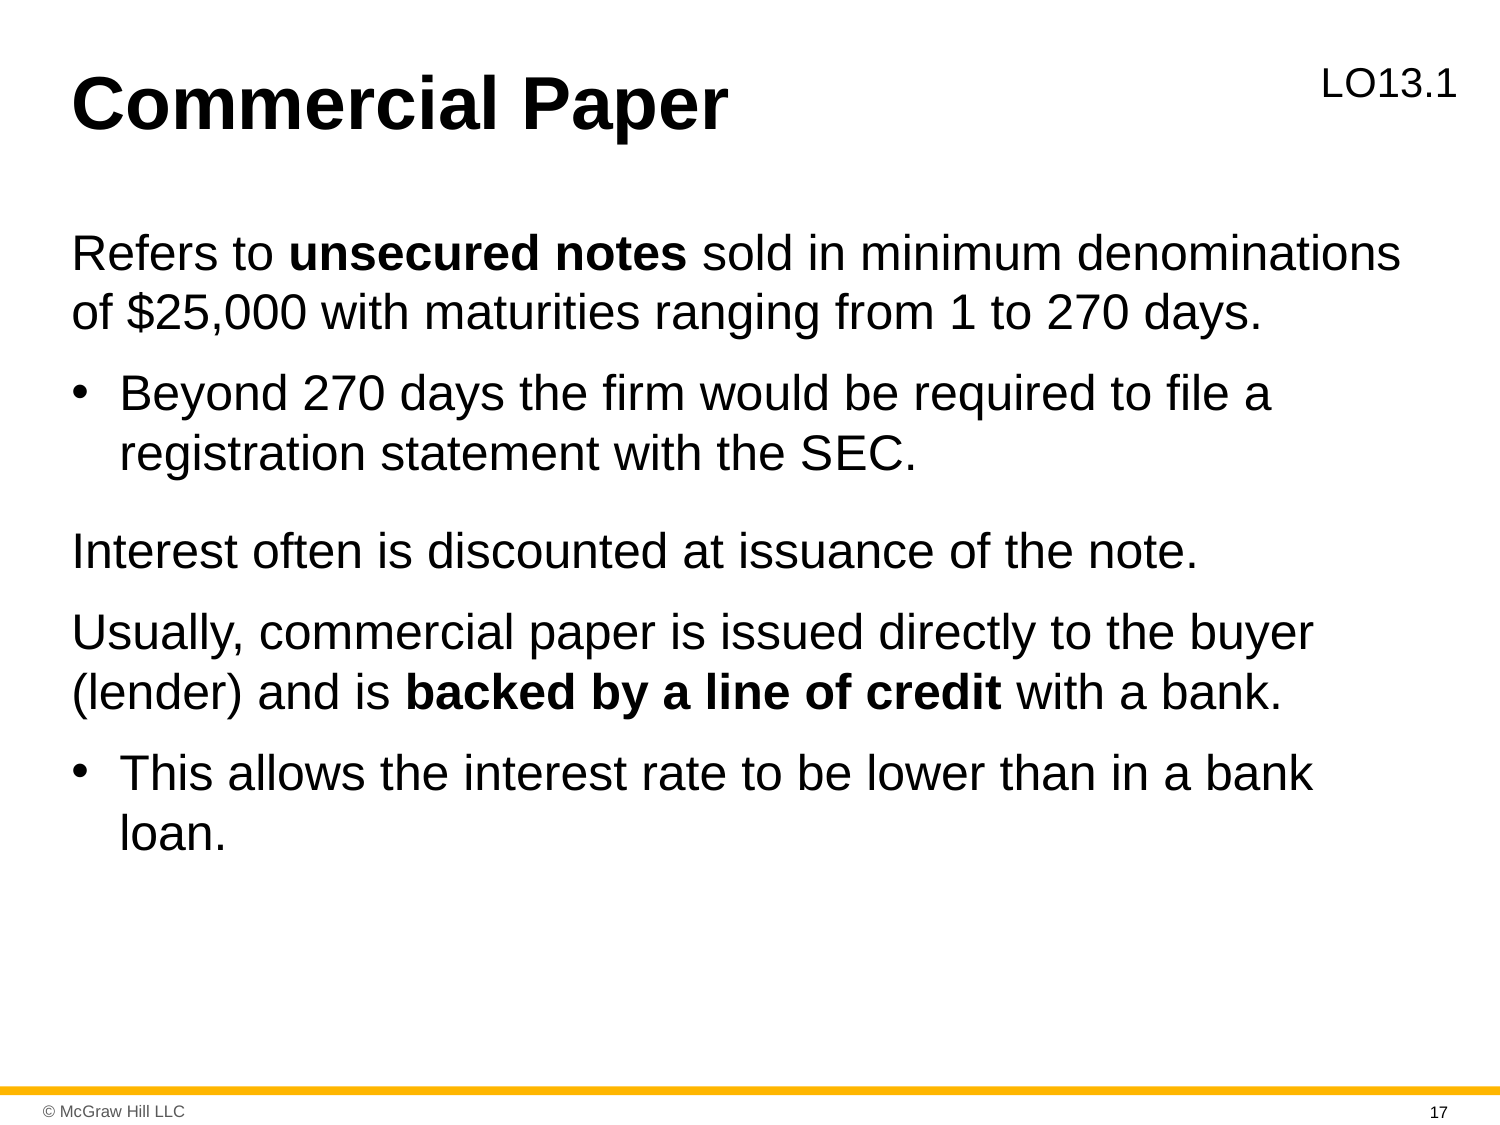

# Commercial Paper
L O13.1
Refers to unsecured notes sold in minimum denominations of $25,000 with maturities ranging from 1 to 270 days.
Beyond 270 days the firm would be required to file a registration statement with the S E C.
Interest often is discounted at issuance of the note.
Usually, commercial paper is issued directly to the buyer (lender) and is backed by a line of credit with a bank.
This allows the interest rate to be lower than in a bank loan.
17